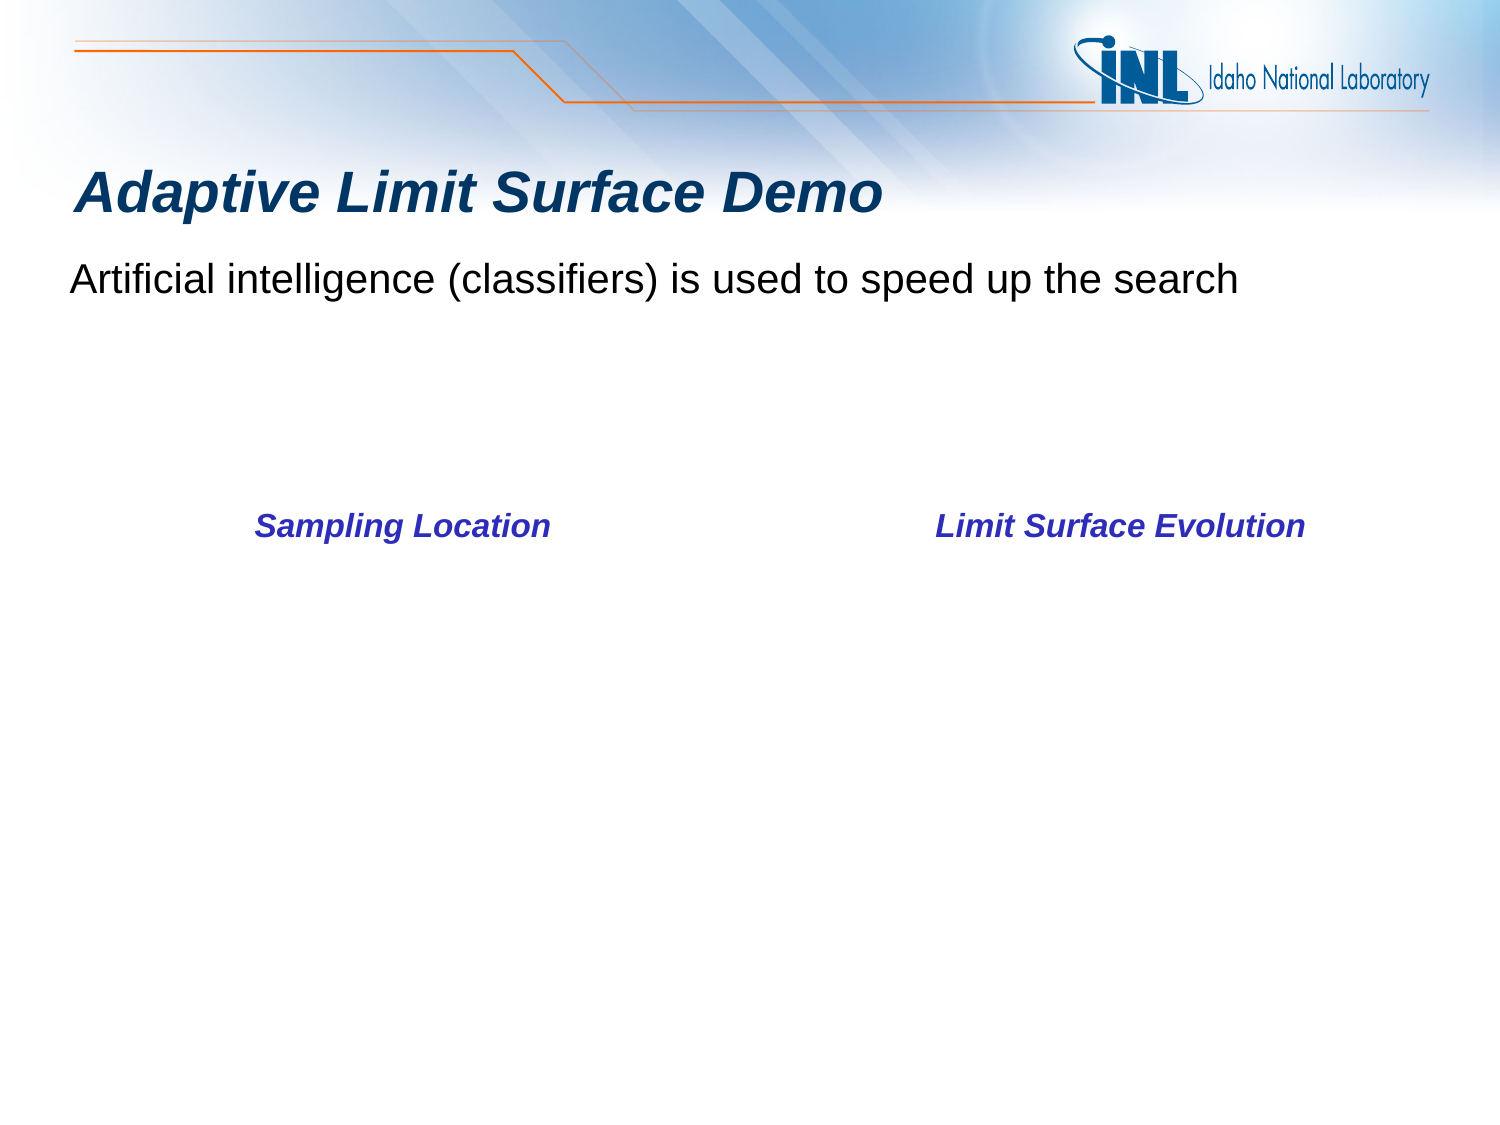

# Adaptive Limit Surface Demo
Artificial intelligence (classifiers) is used to speed up the search
Sampling Location
Limit Surface Evolution